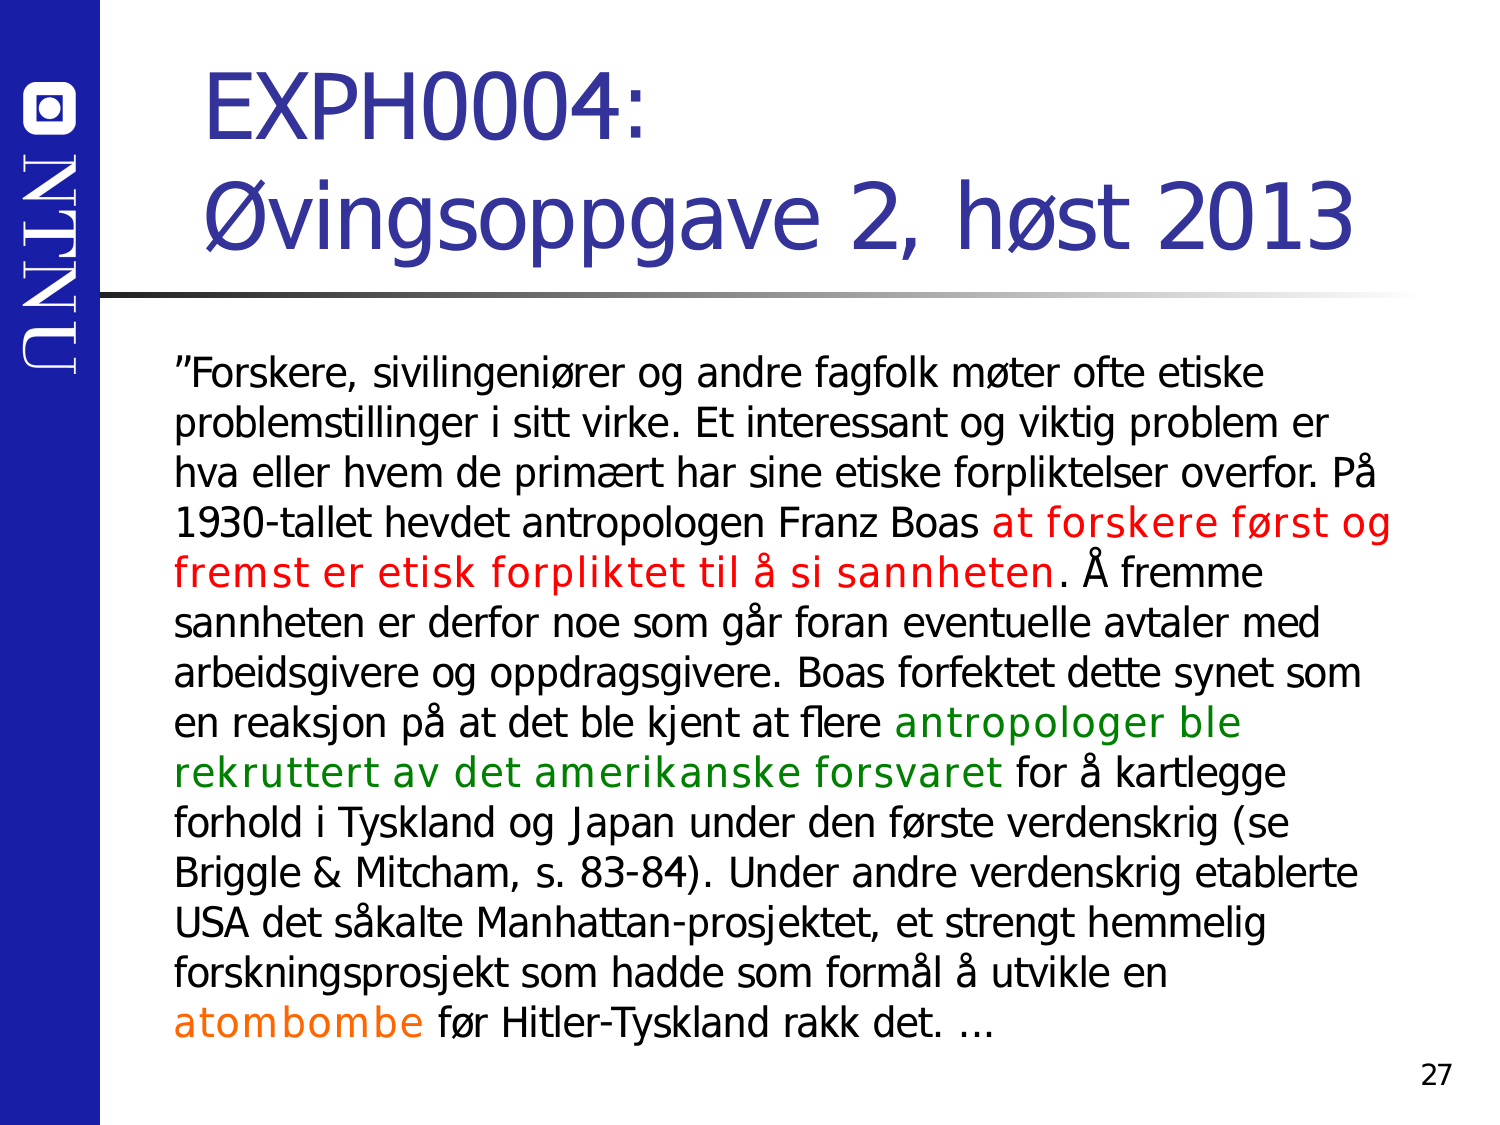

# EXPH0004: Øvingsoppgave 2, høst 2013
”Forskere, sivilingeniører og andre fagfolk møter ofte etiske problemstillinger i sitt virke. Et interessant og viktig problem er hva eller hvem de primært har sine etiske forpliktelser overfor. På 1930-tallet hevdet antropologen Franz Boas at forskere først og fremst er etisk forpliktet til å si sannheten. Å fremme sannheten er derfor noe som går foran eventuelle avtaler med arbeidsgivere og oppdragsgivere. Boas forfektet dette synet som en reaksjon på at det ble kjent at flere antropologer ble rekruttert av det amerikanske forsvaret for å kartlegge forhold i Tyskland og Japan under den første verdenskrig (se Briggle & Mitcham, s. 83-84). Under andre verdenskrig etablerte USA det såkalte Manhattan-prosjektet, et strengt hemmelig forskningsprosjekt som hadde som formål å utvikle en atombombe før Hitler-Tyskland rakk det. ...
27